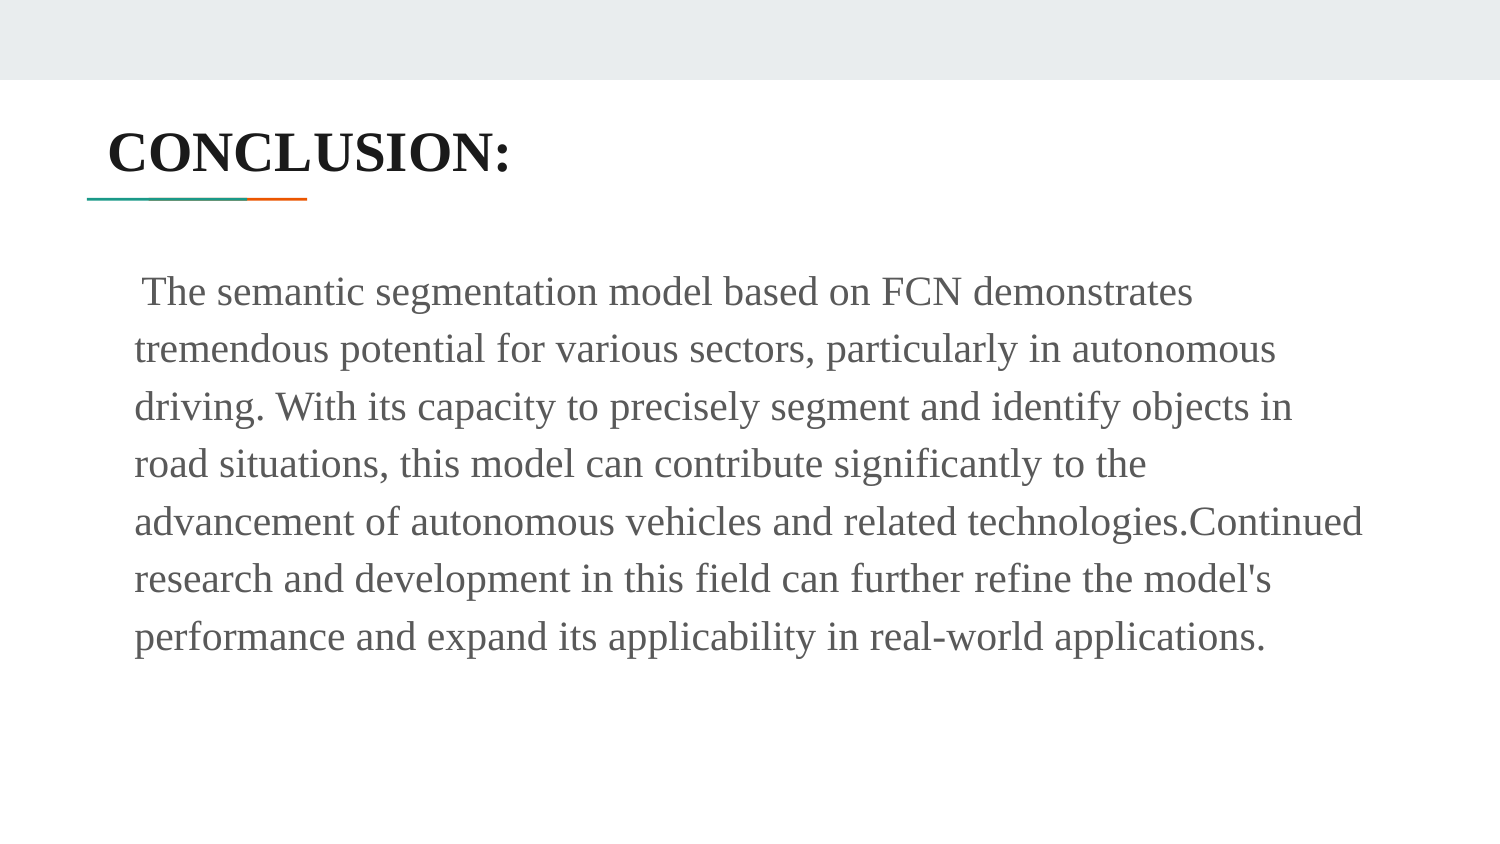

# CONCLUSION:
 The semantic segmentation model based on FCN demonstrates tremendous potential for various sectors, particularly in autonomous driving. With its capacity to precisely segment and identify objects in road situations, this model can contribute significantly to the advancement of autonomous vehicles and related technologies.Continued research and development in this field can further refine the model's performance and expand its applicability in real-world applications.